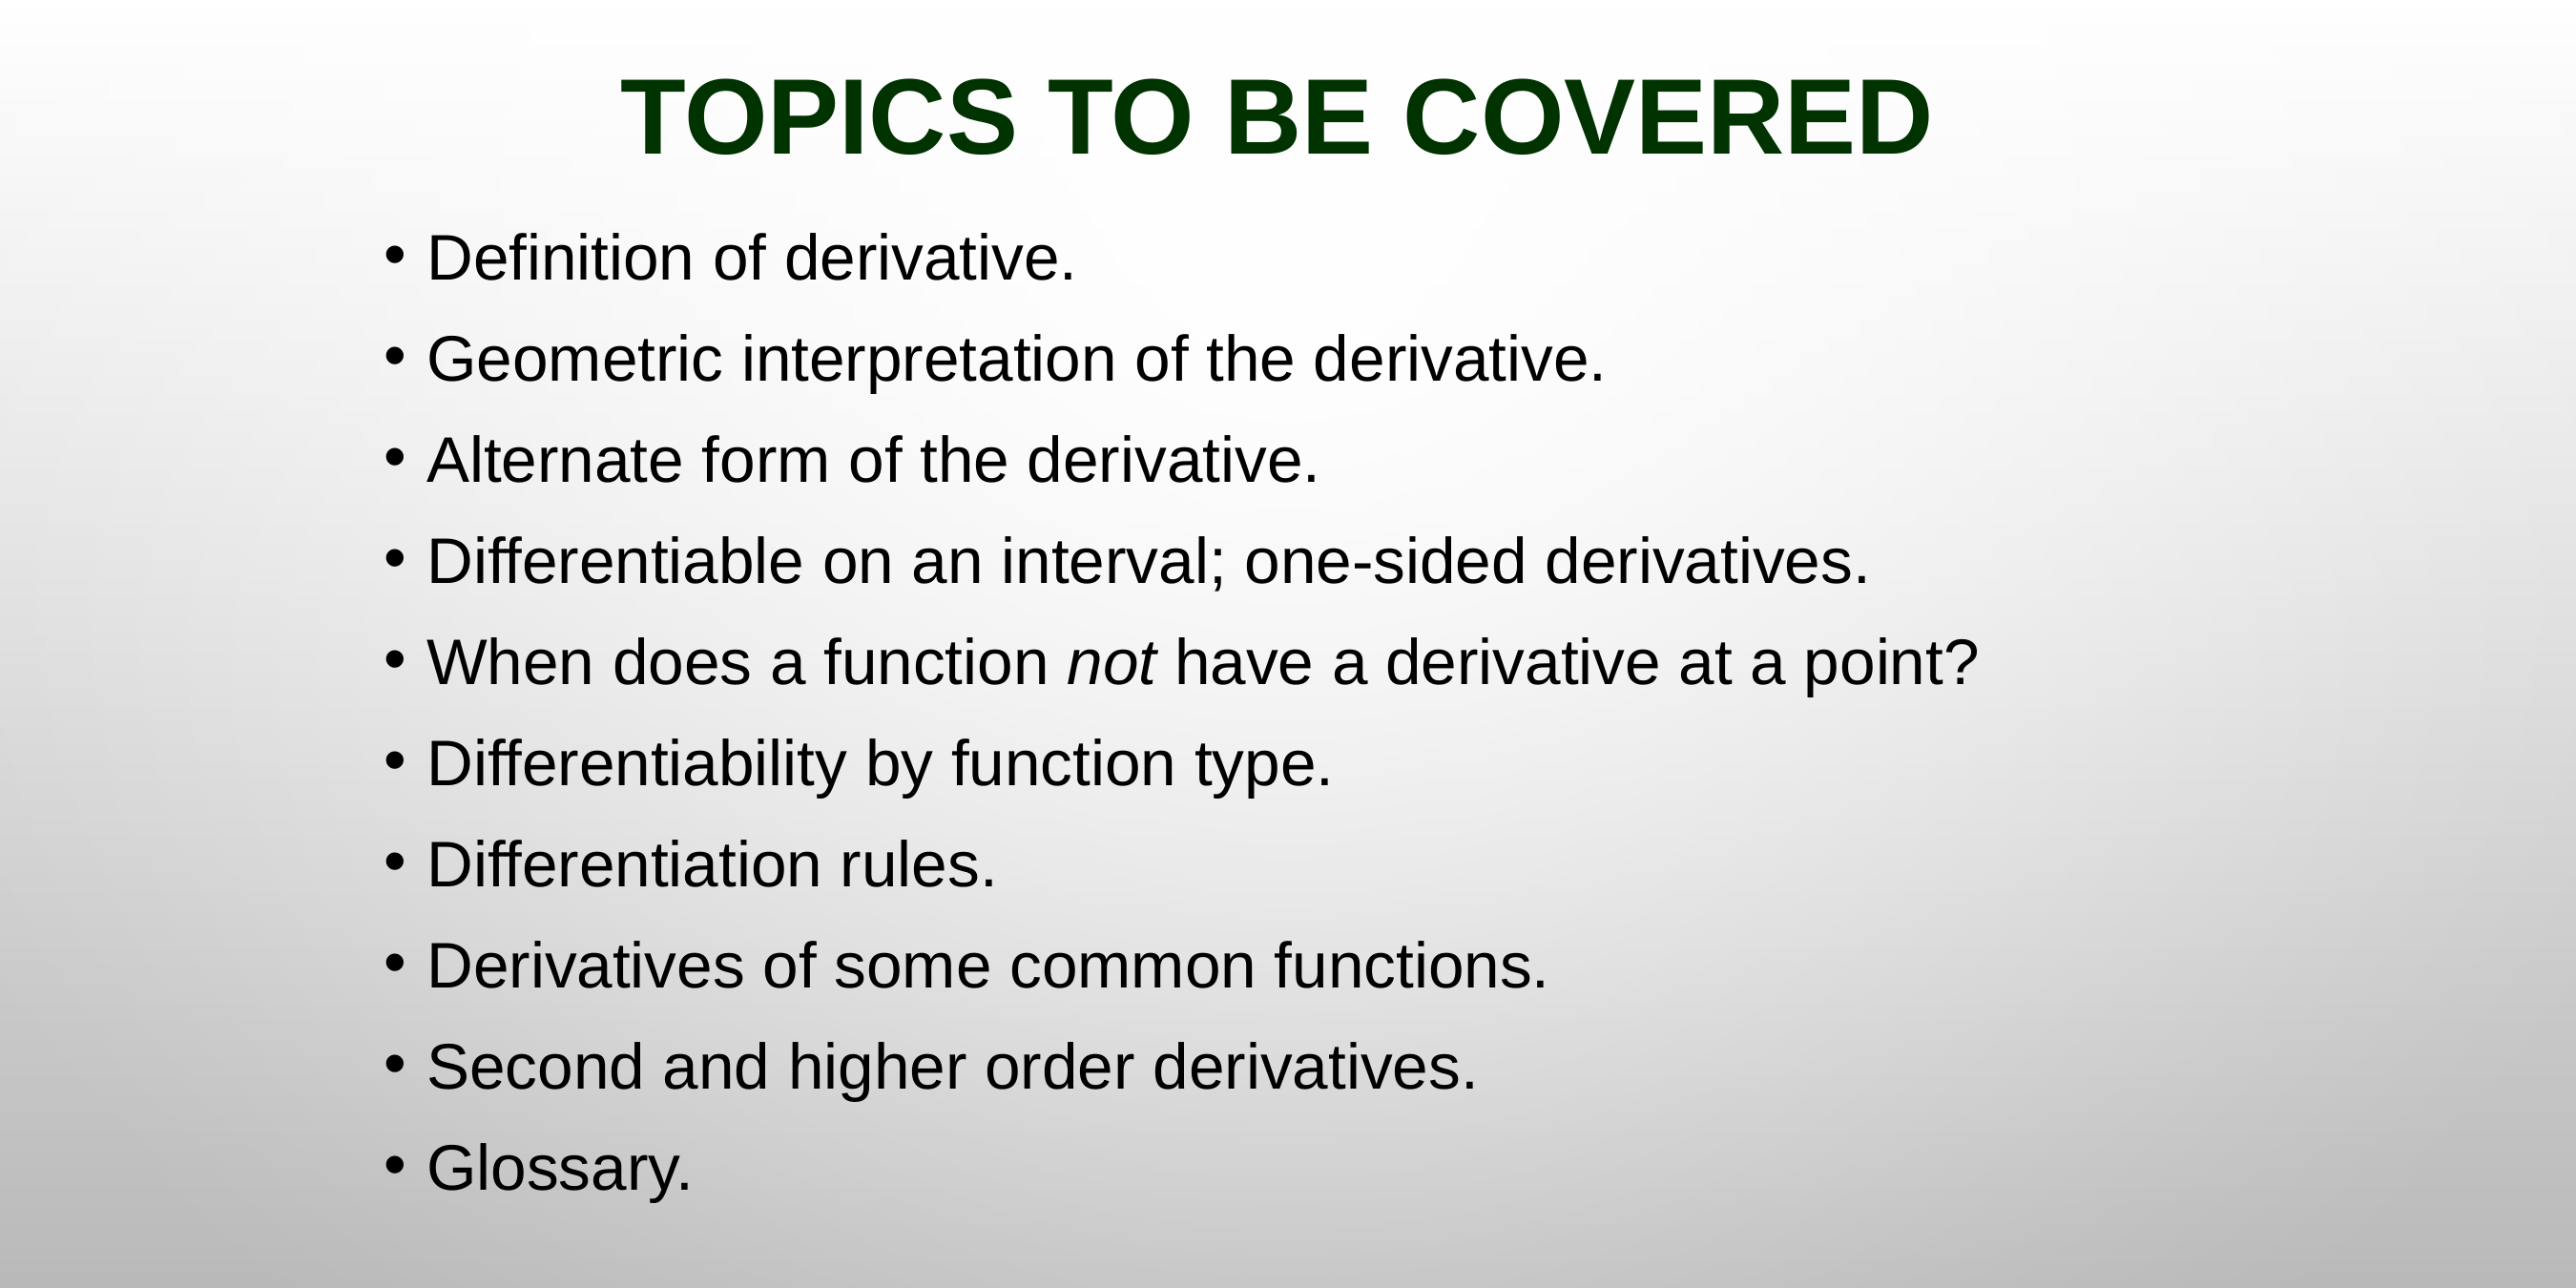

# Topics to be covered
Definition of derivative.
Geometric interpretation of the derivative.
Alternate form of the derivative.
Differentiable on an interval; one-sided derivatives.
When does a function not have a derivative at a point?
Differentiability by function type.
Differentiation rules.
Derivatives of some common functions.
Second and higher order derivatives.
Glossary.